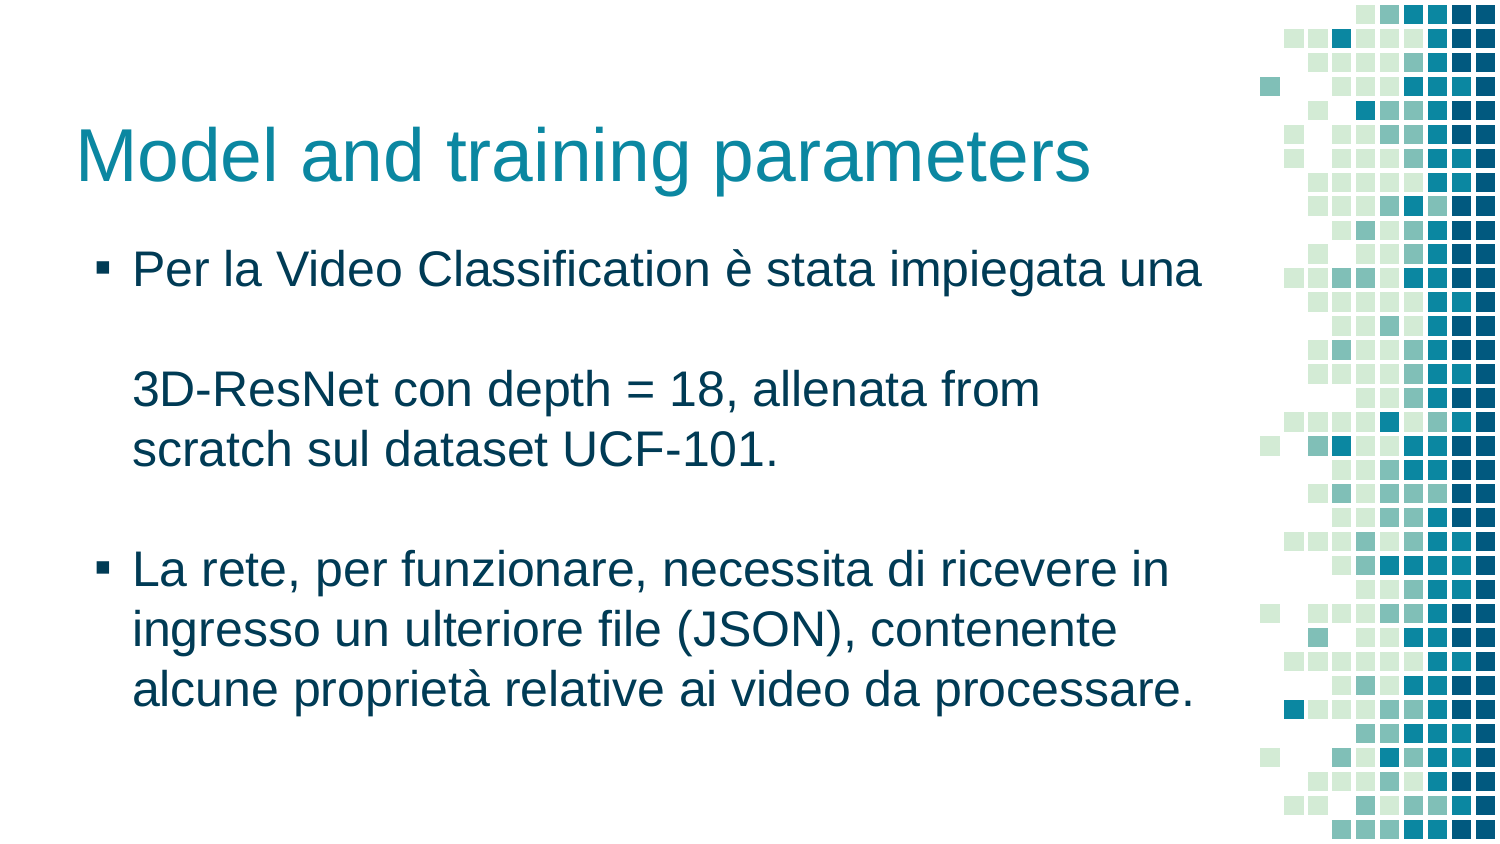

# Model and training parameters
Per la Video Classification è stata impiegata una
3D-ResNet con depth = 18, allenata from scratch sul dataset UCF-101.

La rete, per funzionare, necessita di ricevere in ingresso un ulteriore file (JSON), contenente alcune proprietà relative ai video da processare.